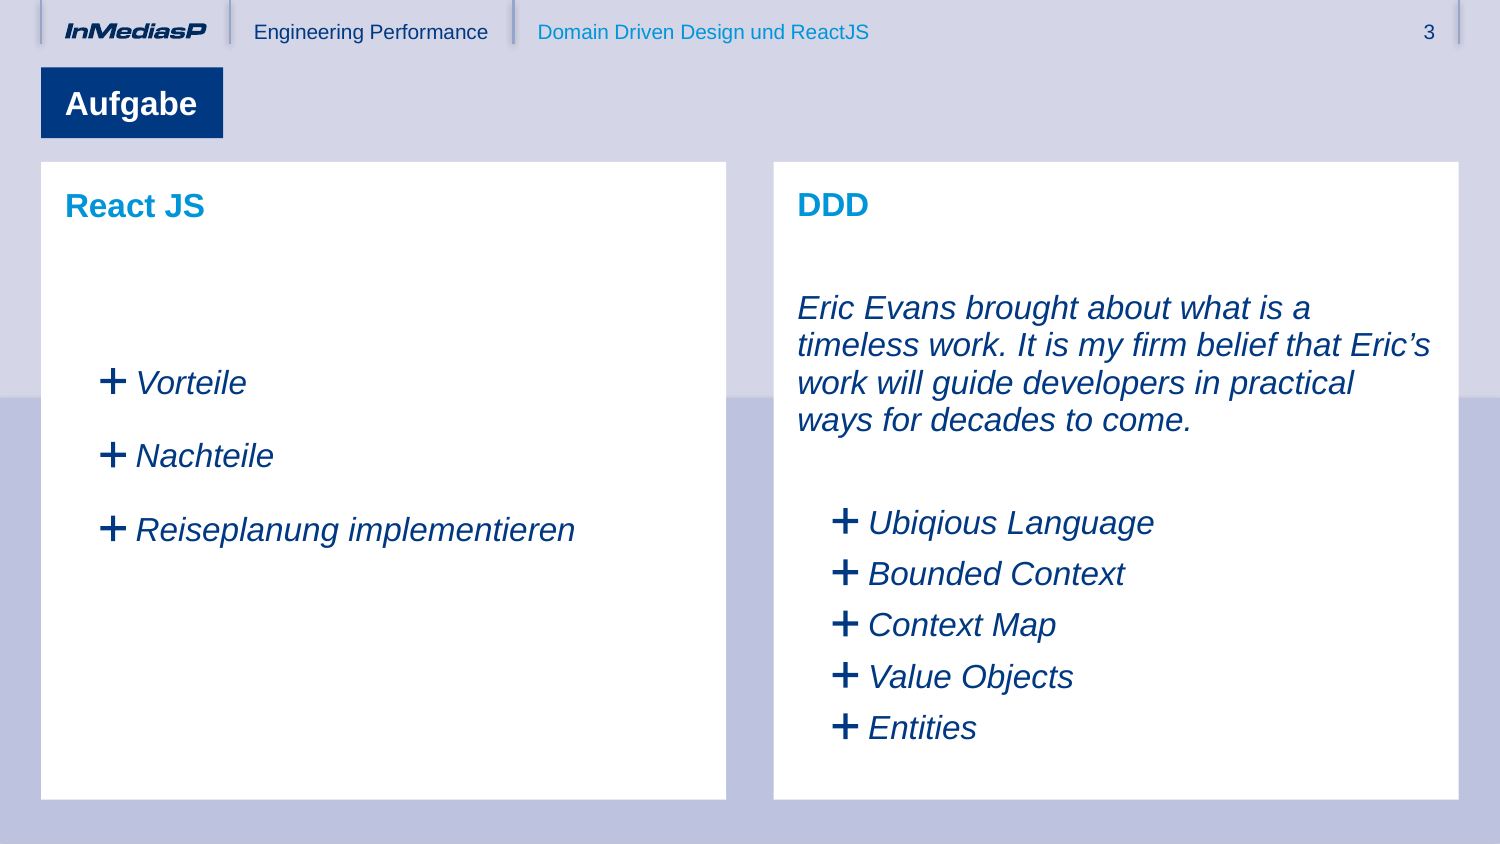

# Aufgabe
DDD

Eric Evans brought about what is a timeless work. It is my firm belief that Eric’s work will guide developers in practical ways for decades to come.

Ubiqious Language
Bounded Context
Context Map
Value Objects
Entities
React JS

Vorteile
Nachteile
Reiseplanung implementieren